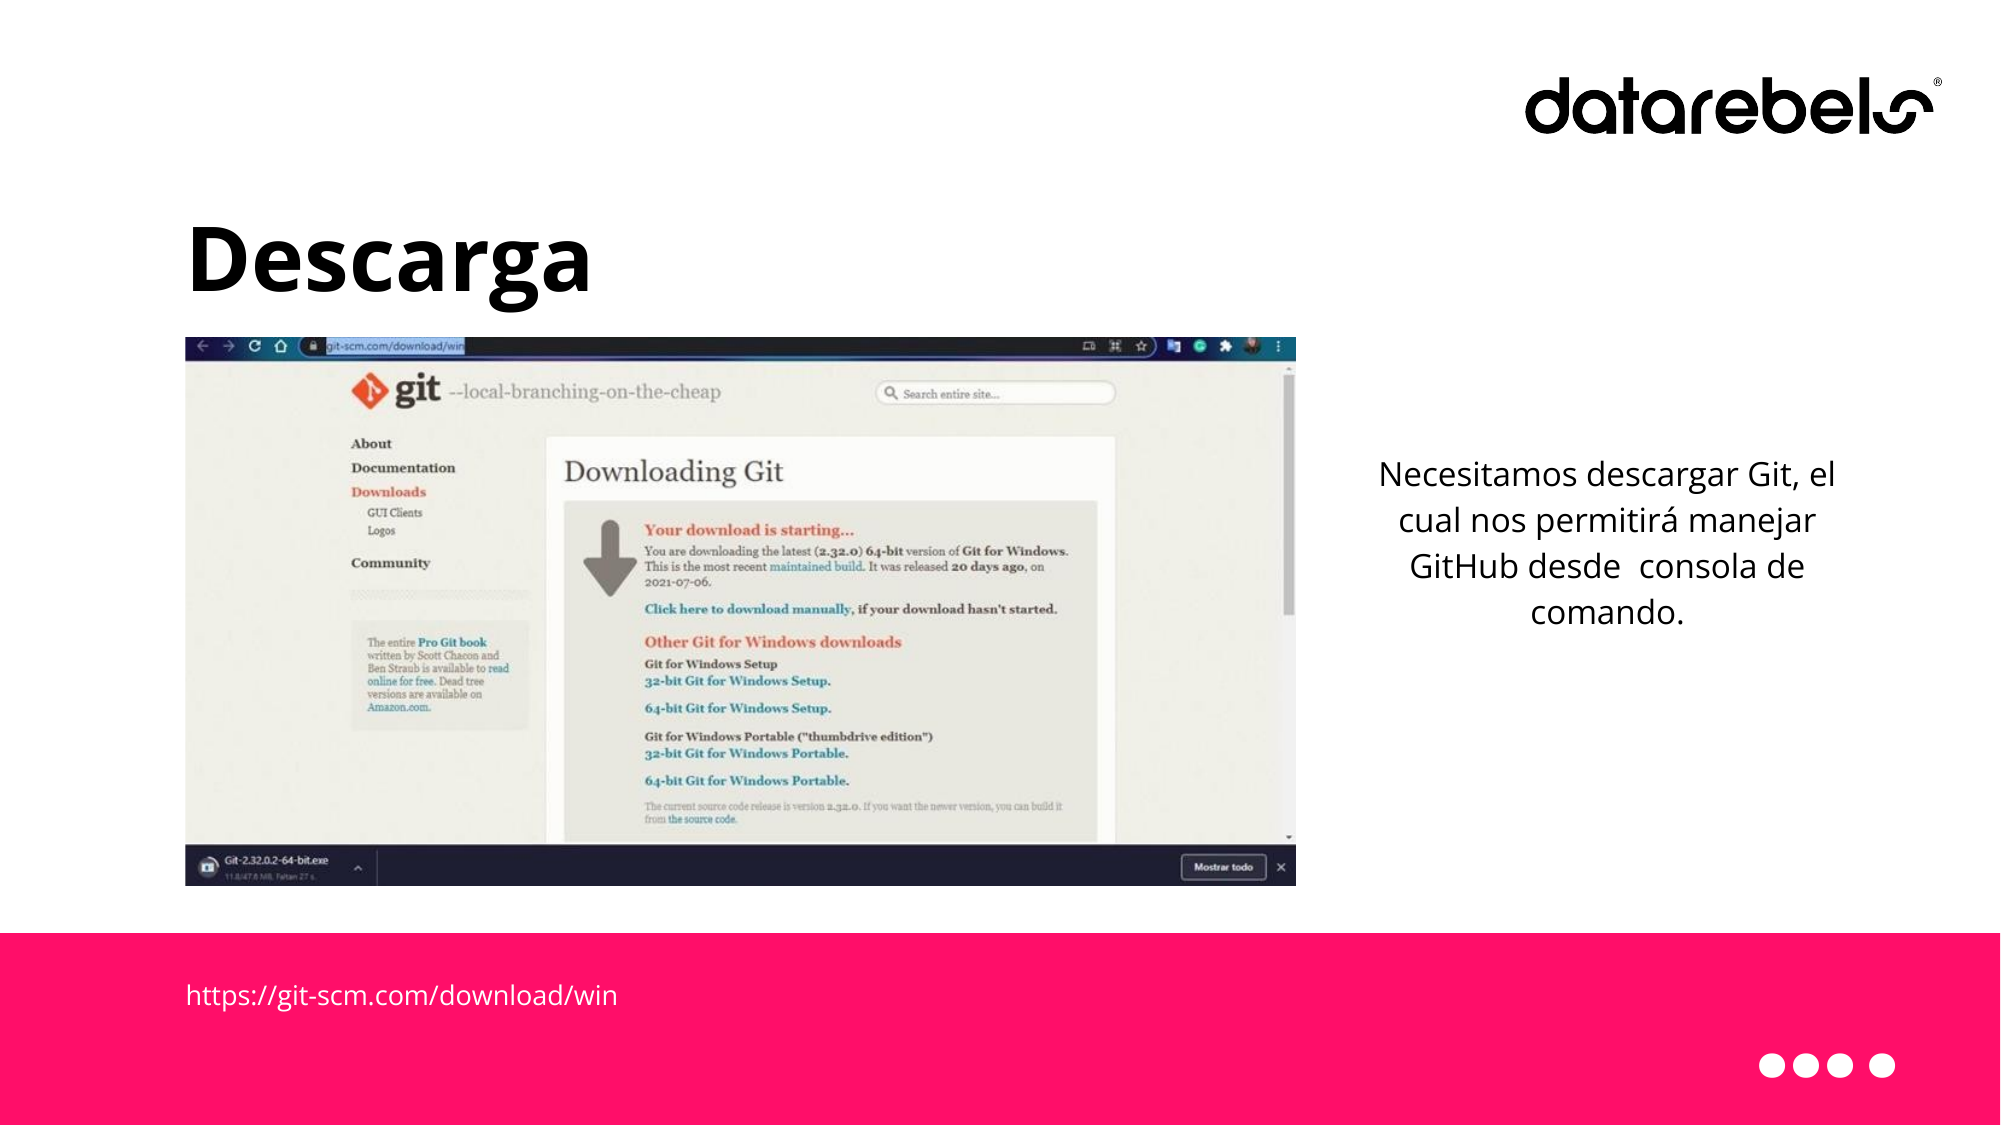

# Descarga

Necesitamos descargar Git, el cual nos permitirá manejar GitHub desde  consola de comando.
https://git-scm.com/download/win